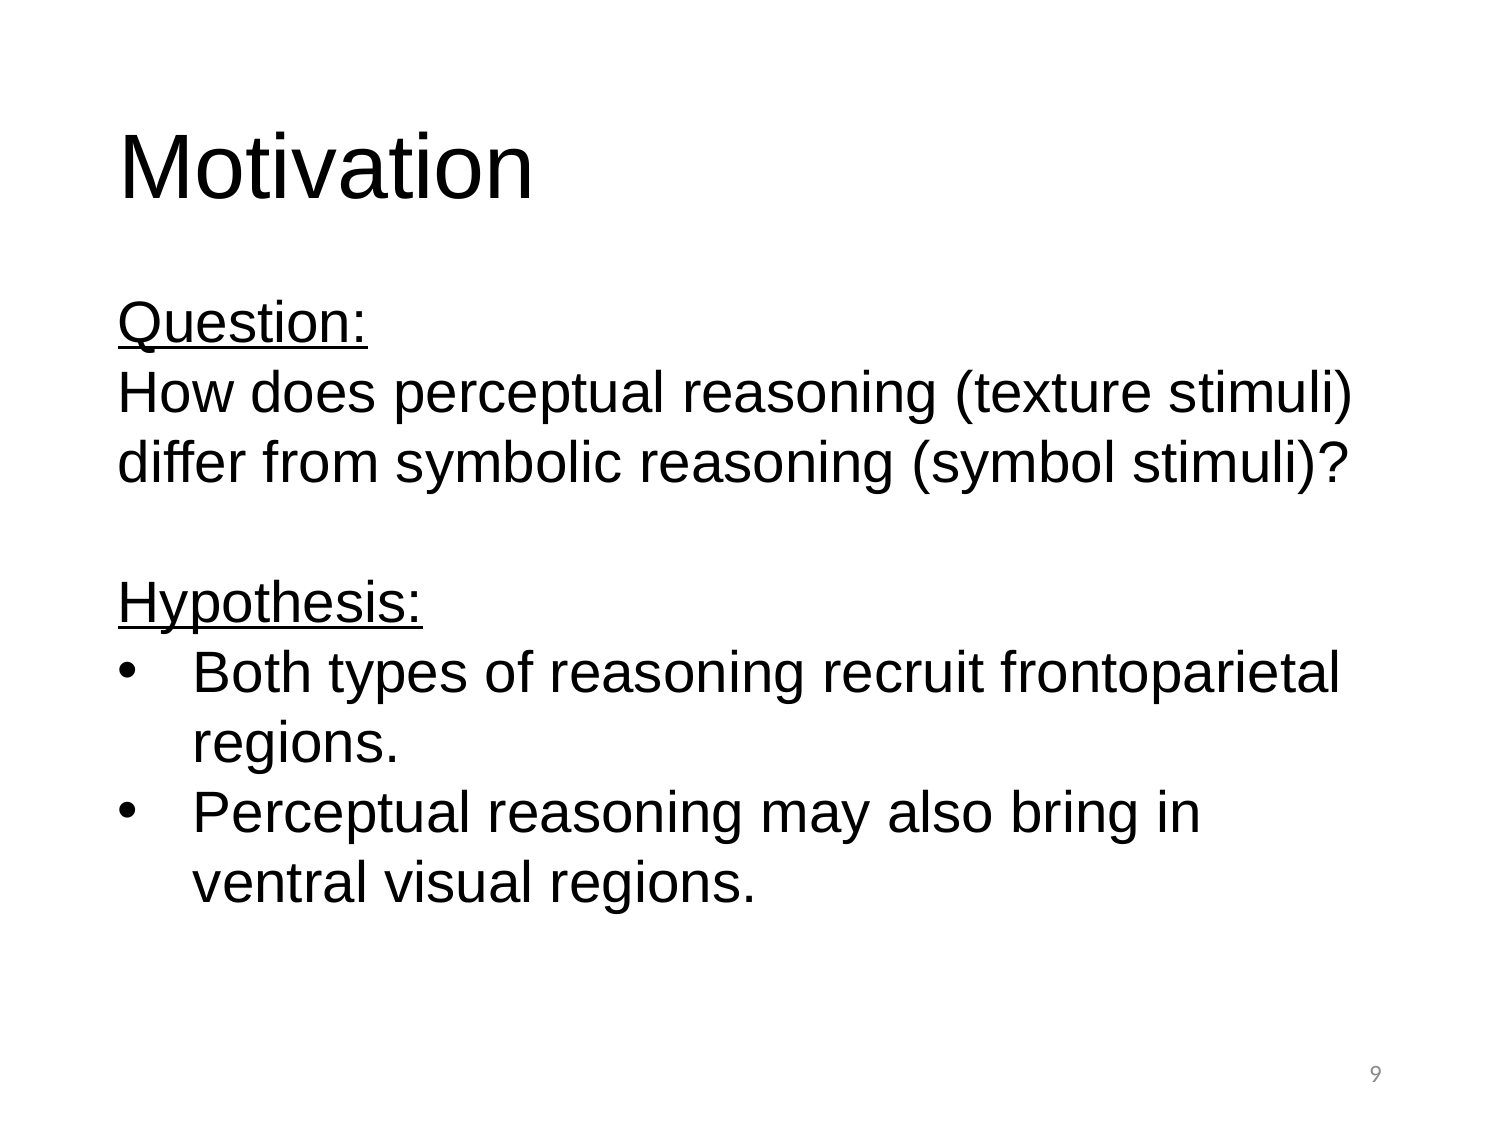

# Motivation
Question:
How does perceptual reasoning (texture stimuli) differ from symbolic reasoning (symbol stimuli)?

Hypothesis:
Both types of reasoning recruit frontoparietal regions.
Perceptual reasoning may also bring in ventral visual regions.

9